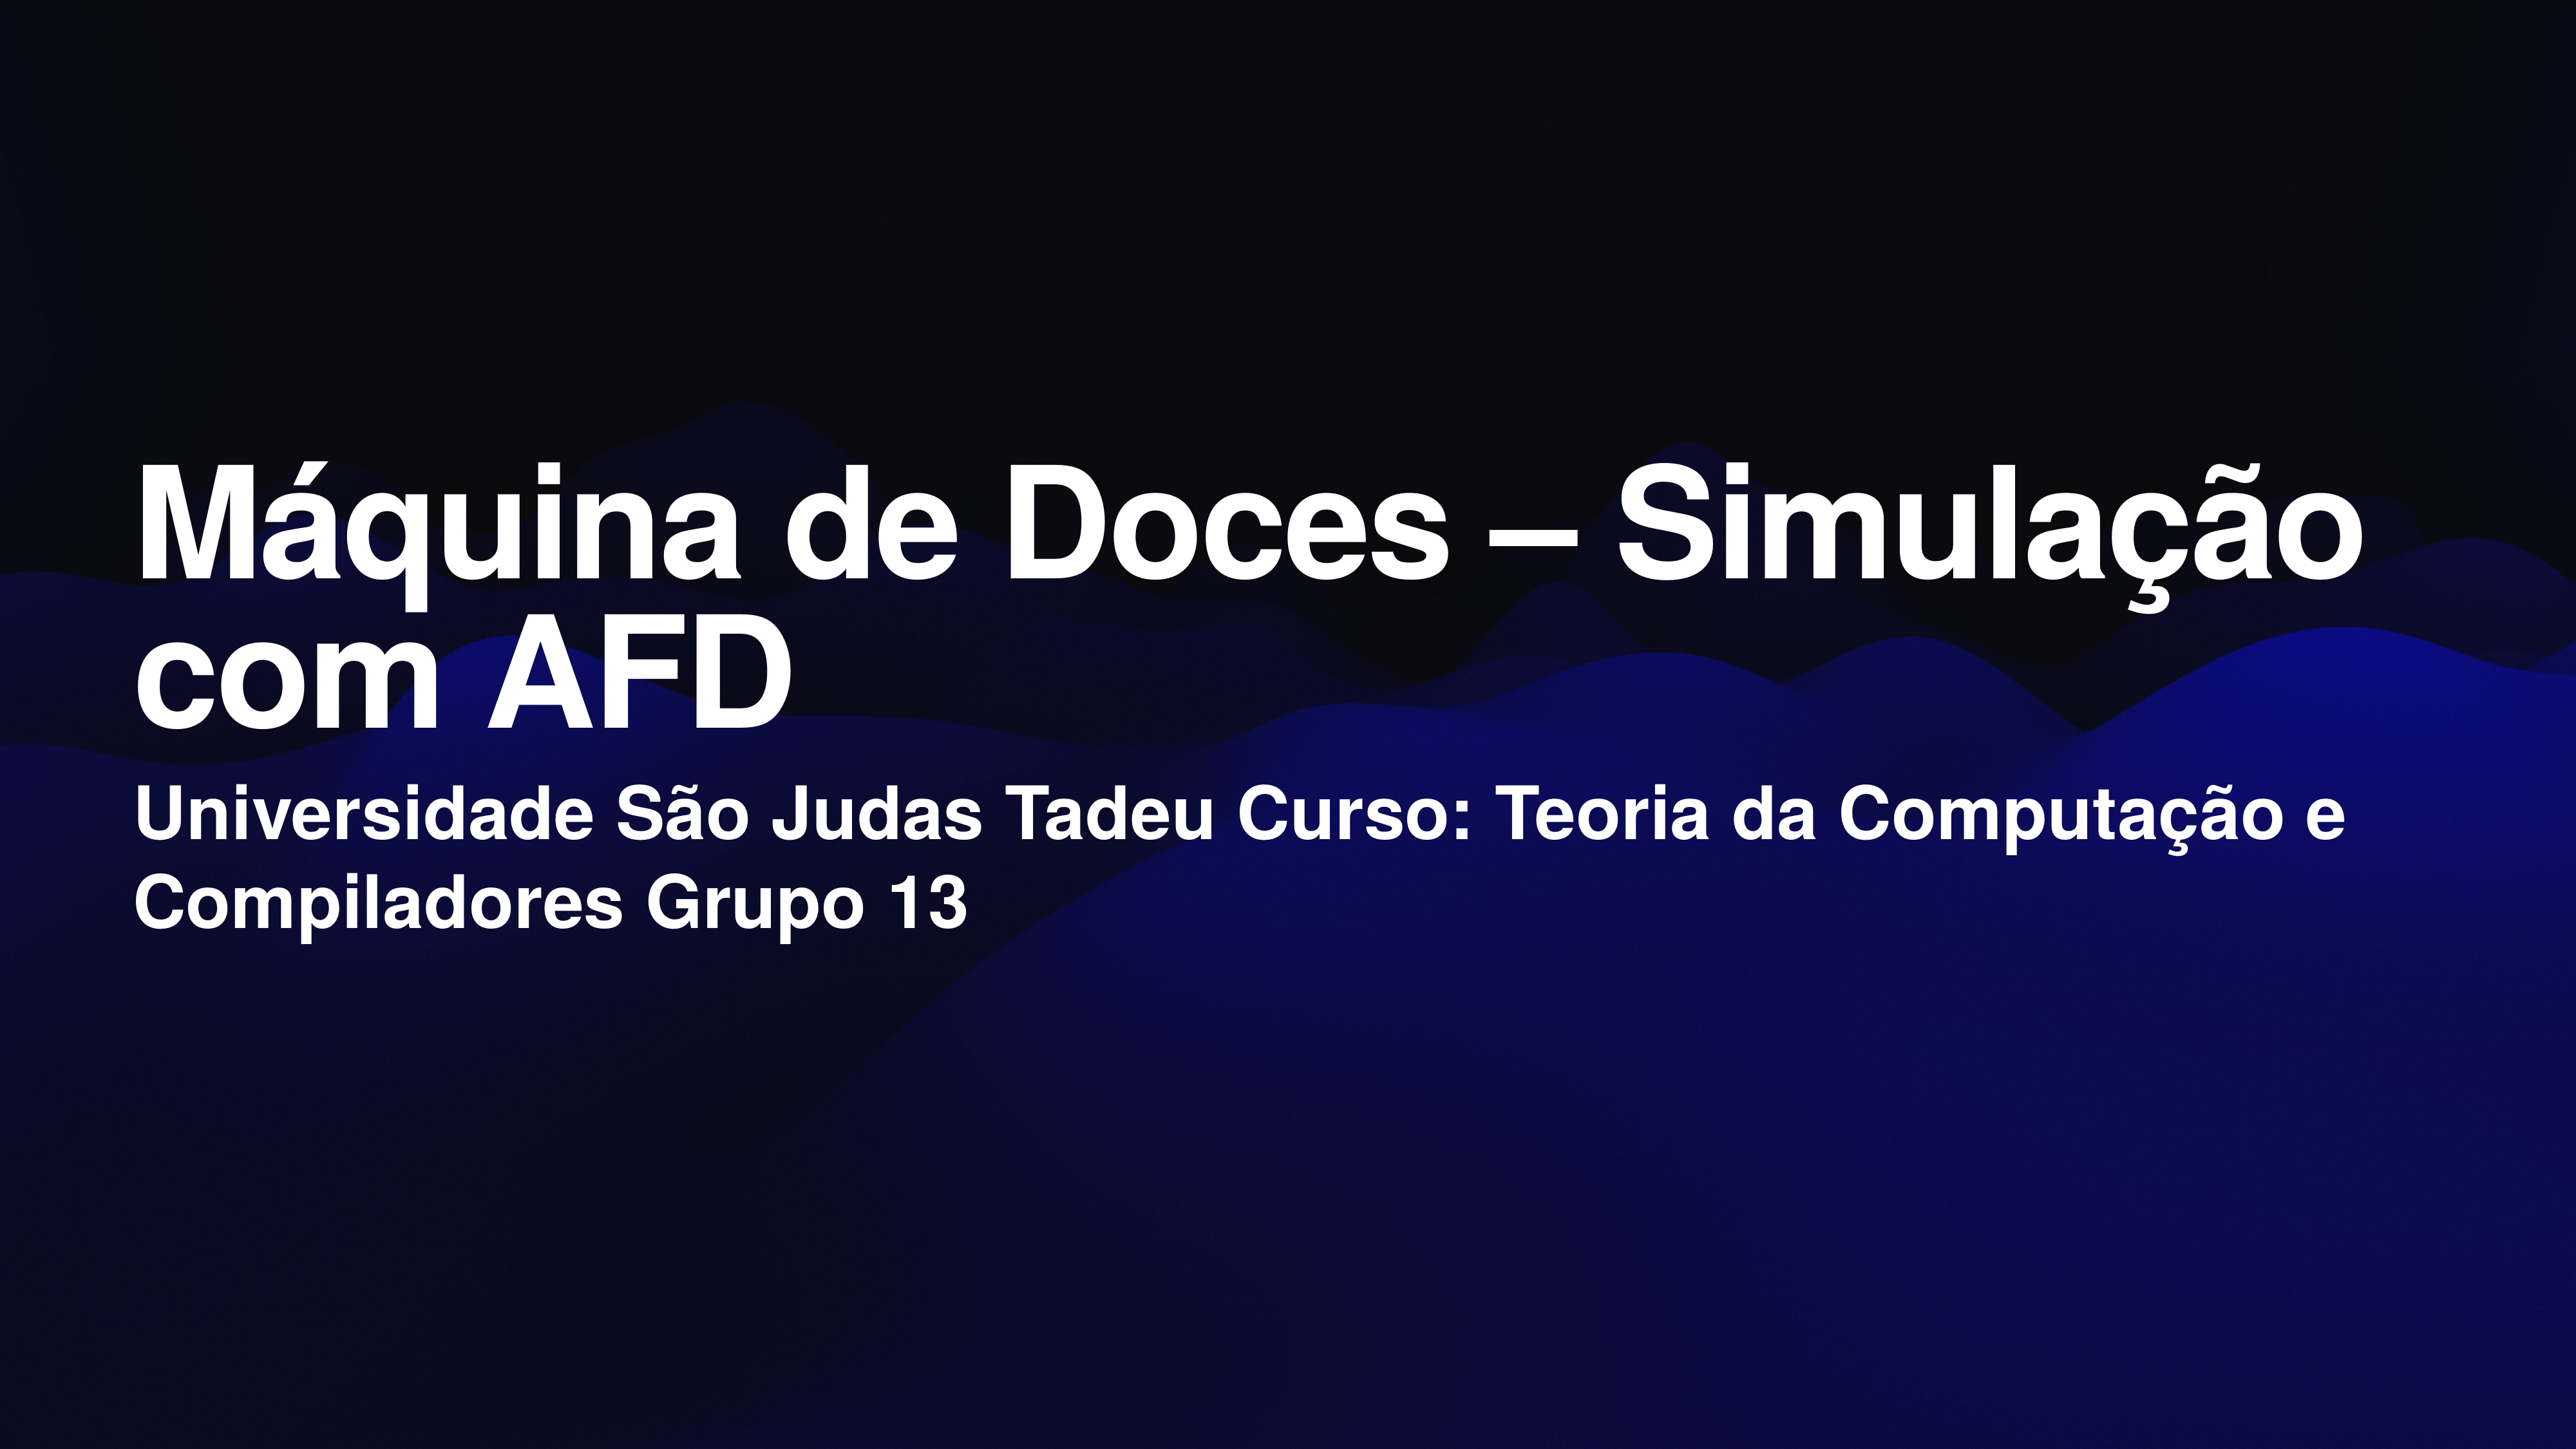

# Máquina de Doces – Simulação com AFD
Universidade São Judas Tadeu Curso: Teoria da Computação e Compiladores Grupo 13